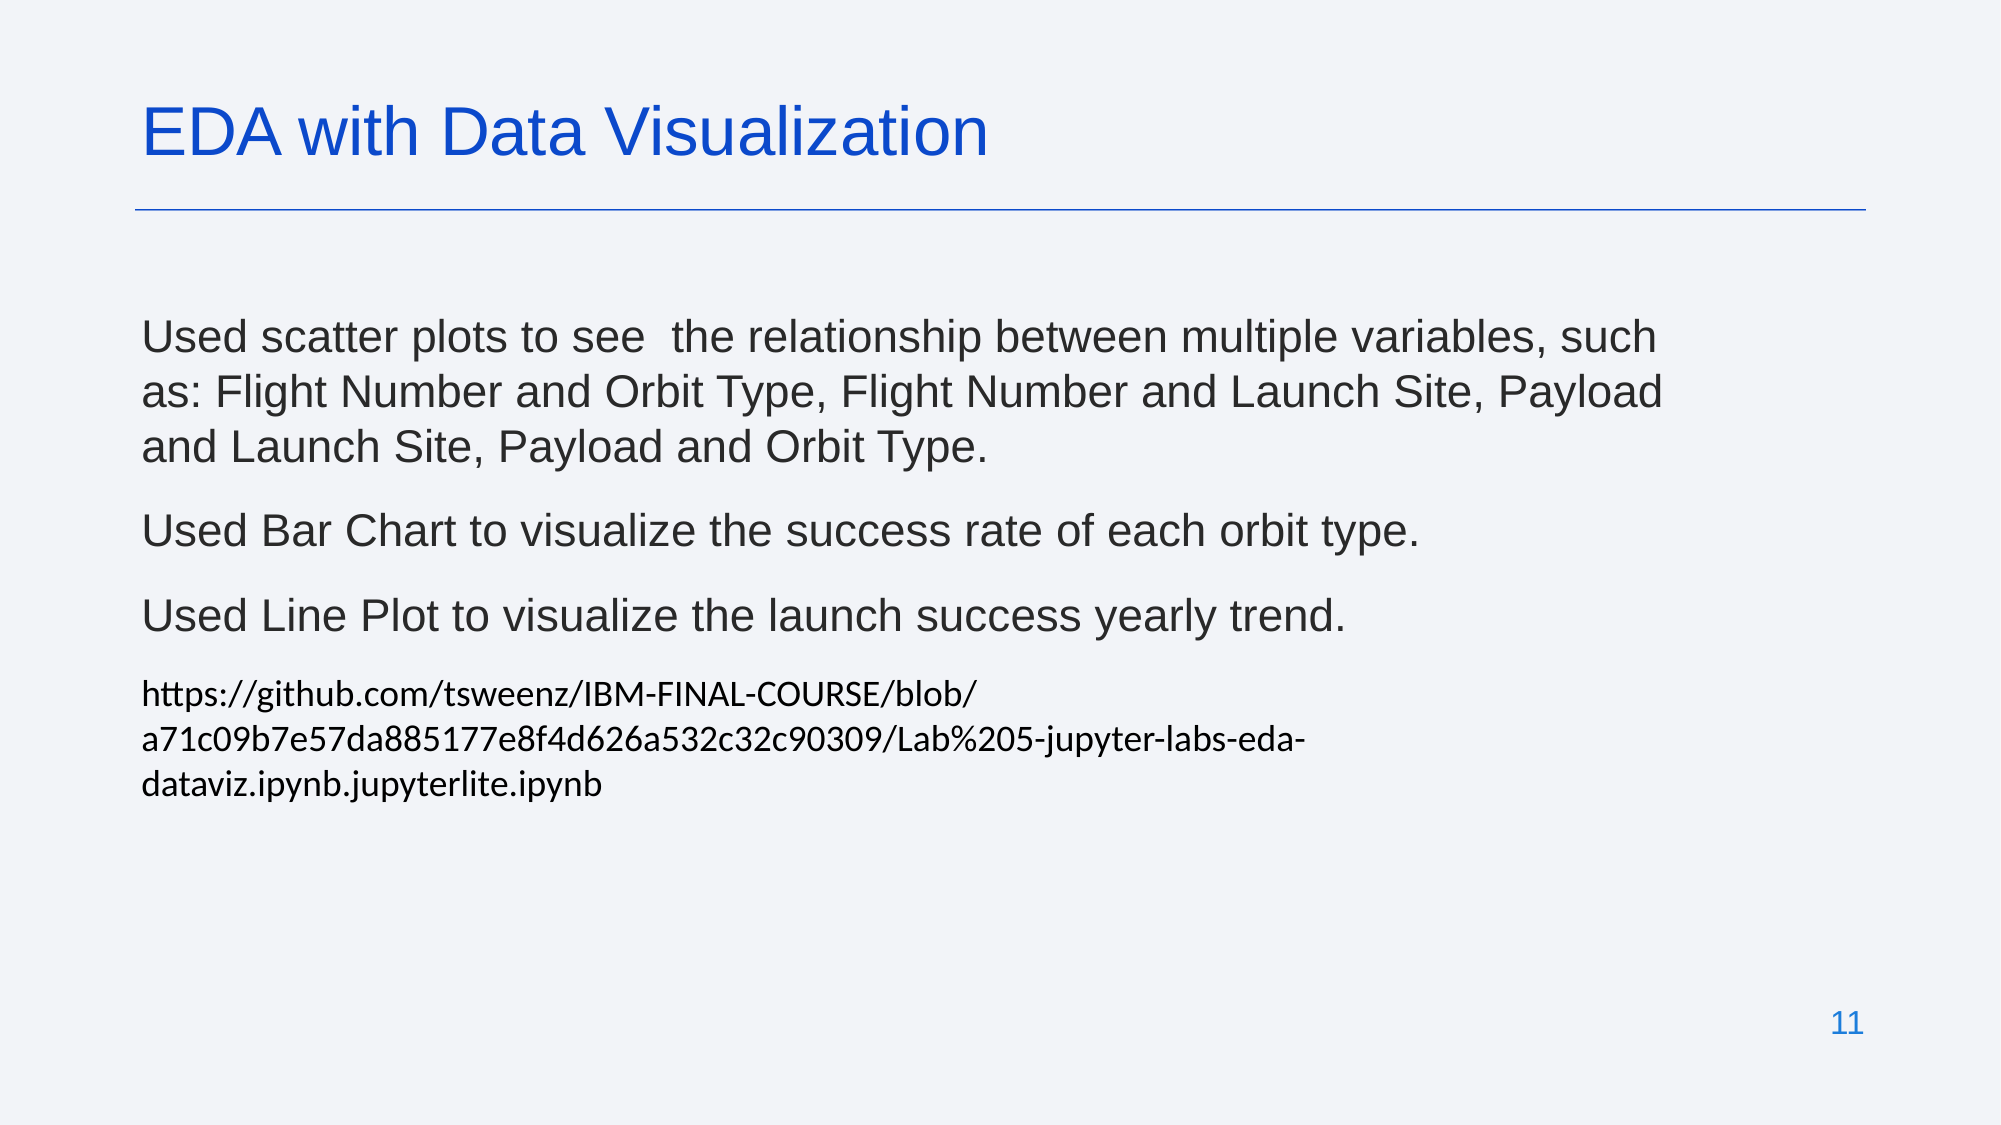

EDA with Data Visualization
Used scatter plots to see  the relationship between multiple variables, such as: Flight Number and Orbit Type, Flight Number and Launch Site, Payload and Launch Site, Payload and Orbit Type.
Used Bar Chart to visualize the success rate of each orbit type.
Used Line Plot to visualize the launch success yearly trend.
https://github.com/tsweenz/IBM-FINAL-COURSE/blob/a71c09b7e57da885177e8f4d626a532c32c90309/Lab%205-jupyter-labs-eda-dataviz.ipynb.jupyterlite.ipynb
11